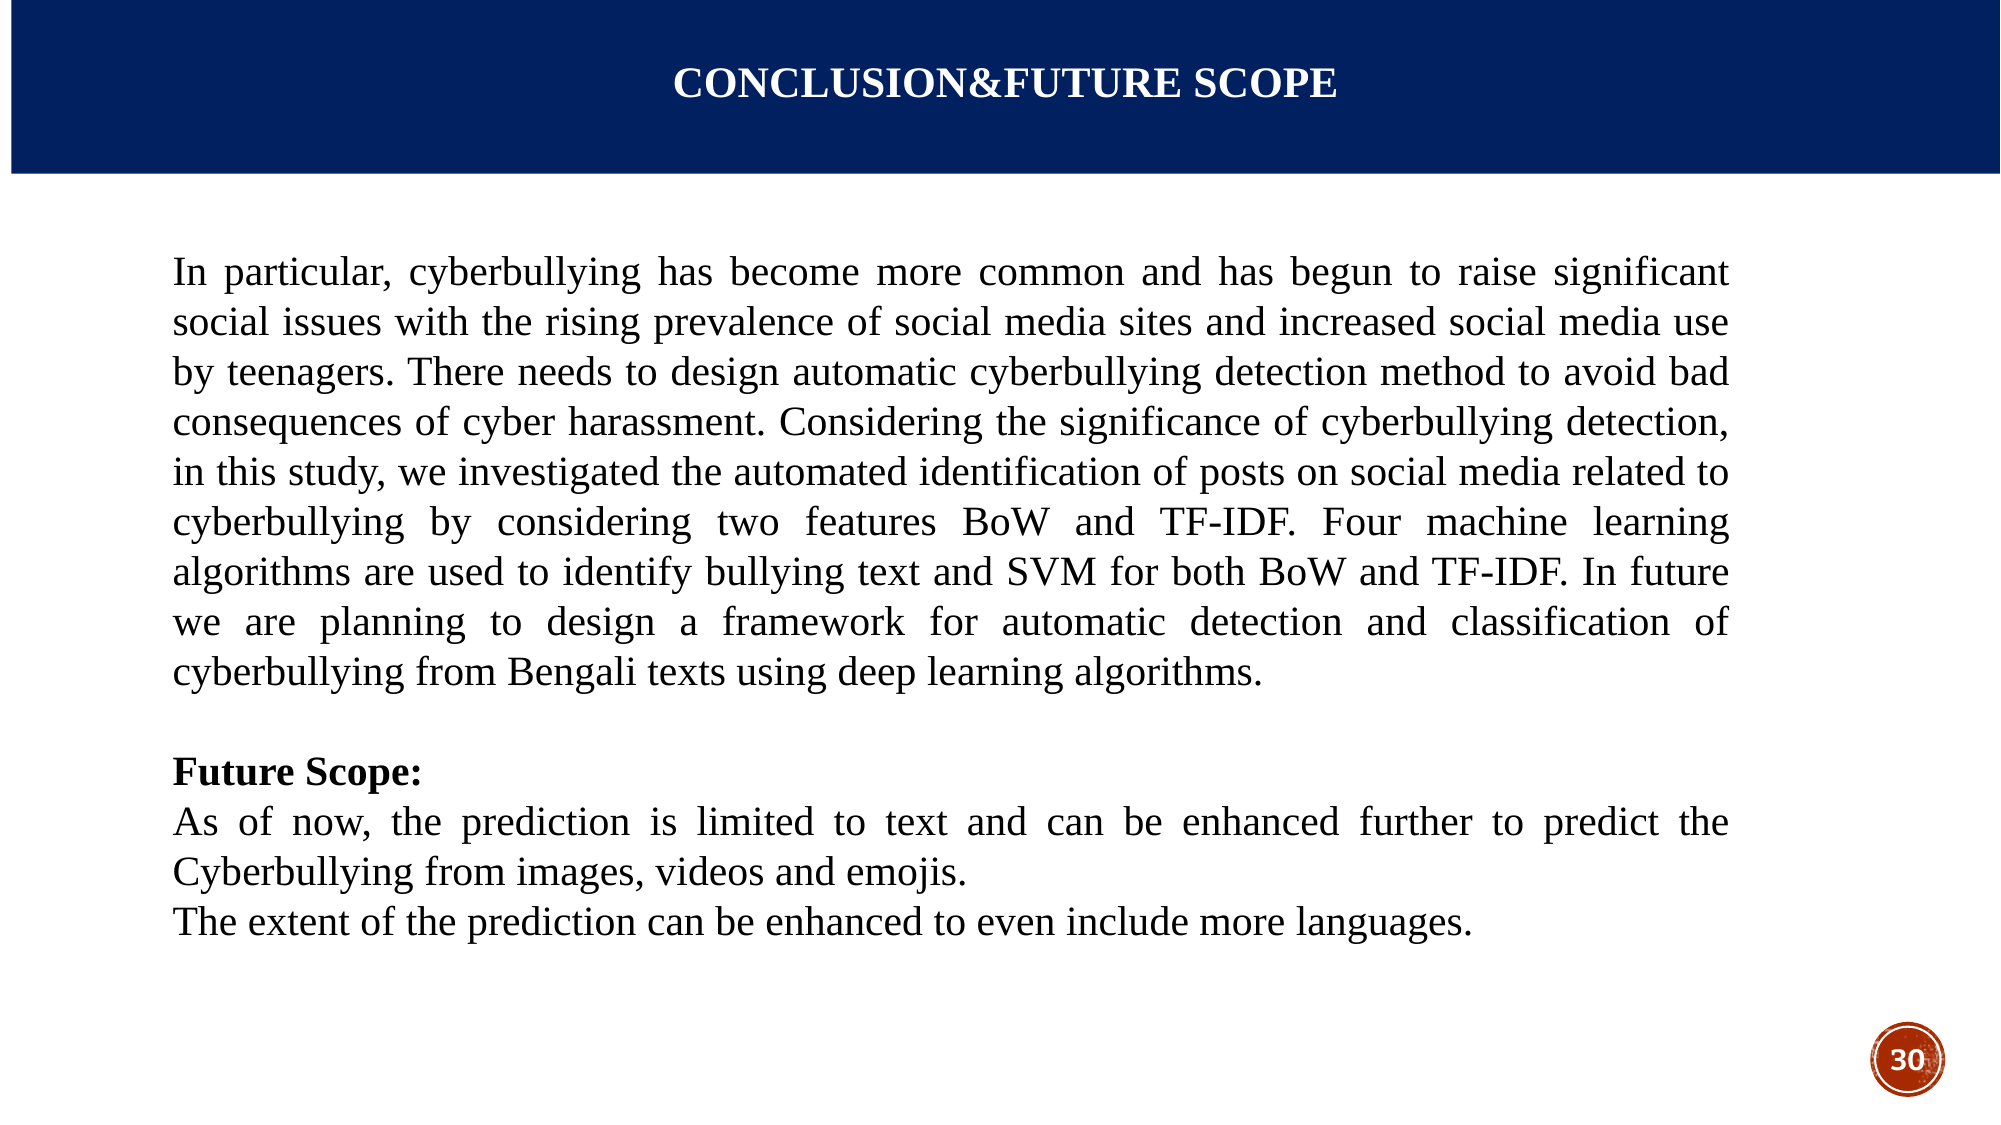

# CONCLUSION&FUTURE SCOPE
In particular, cyberbullying has become more common and has begun to raise significant social issues with the rising prevalence of social media sites and increased social media use by teenagers. There needs to design automatic cyberbullying detection method to avoid bad consequences of cyber harassment. Considering the significance of cyberbullying detection, in this study, we investigated the automated identification of posts on social media related to cyberbullying by considering two features BoW and TF-IDF. Four machine learning algorithms are used to identify bullying text and SVM for both BoW and TF-IDF. In future we are planning to design a framework for automatic detection and classification of cyberbullying from Bengali texts using deep learning algorithms.

Future Scope:
As of now, the prediction is limited to text and can be enhanced further to predict the Cyberbullying from images, videos and emojis.
The extent of the prediction can be enhanced to even include more languages.

30